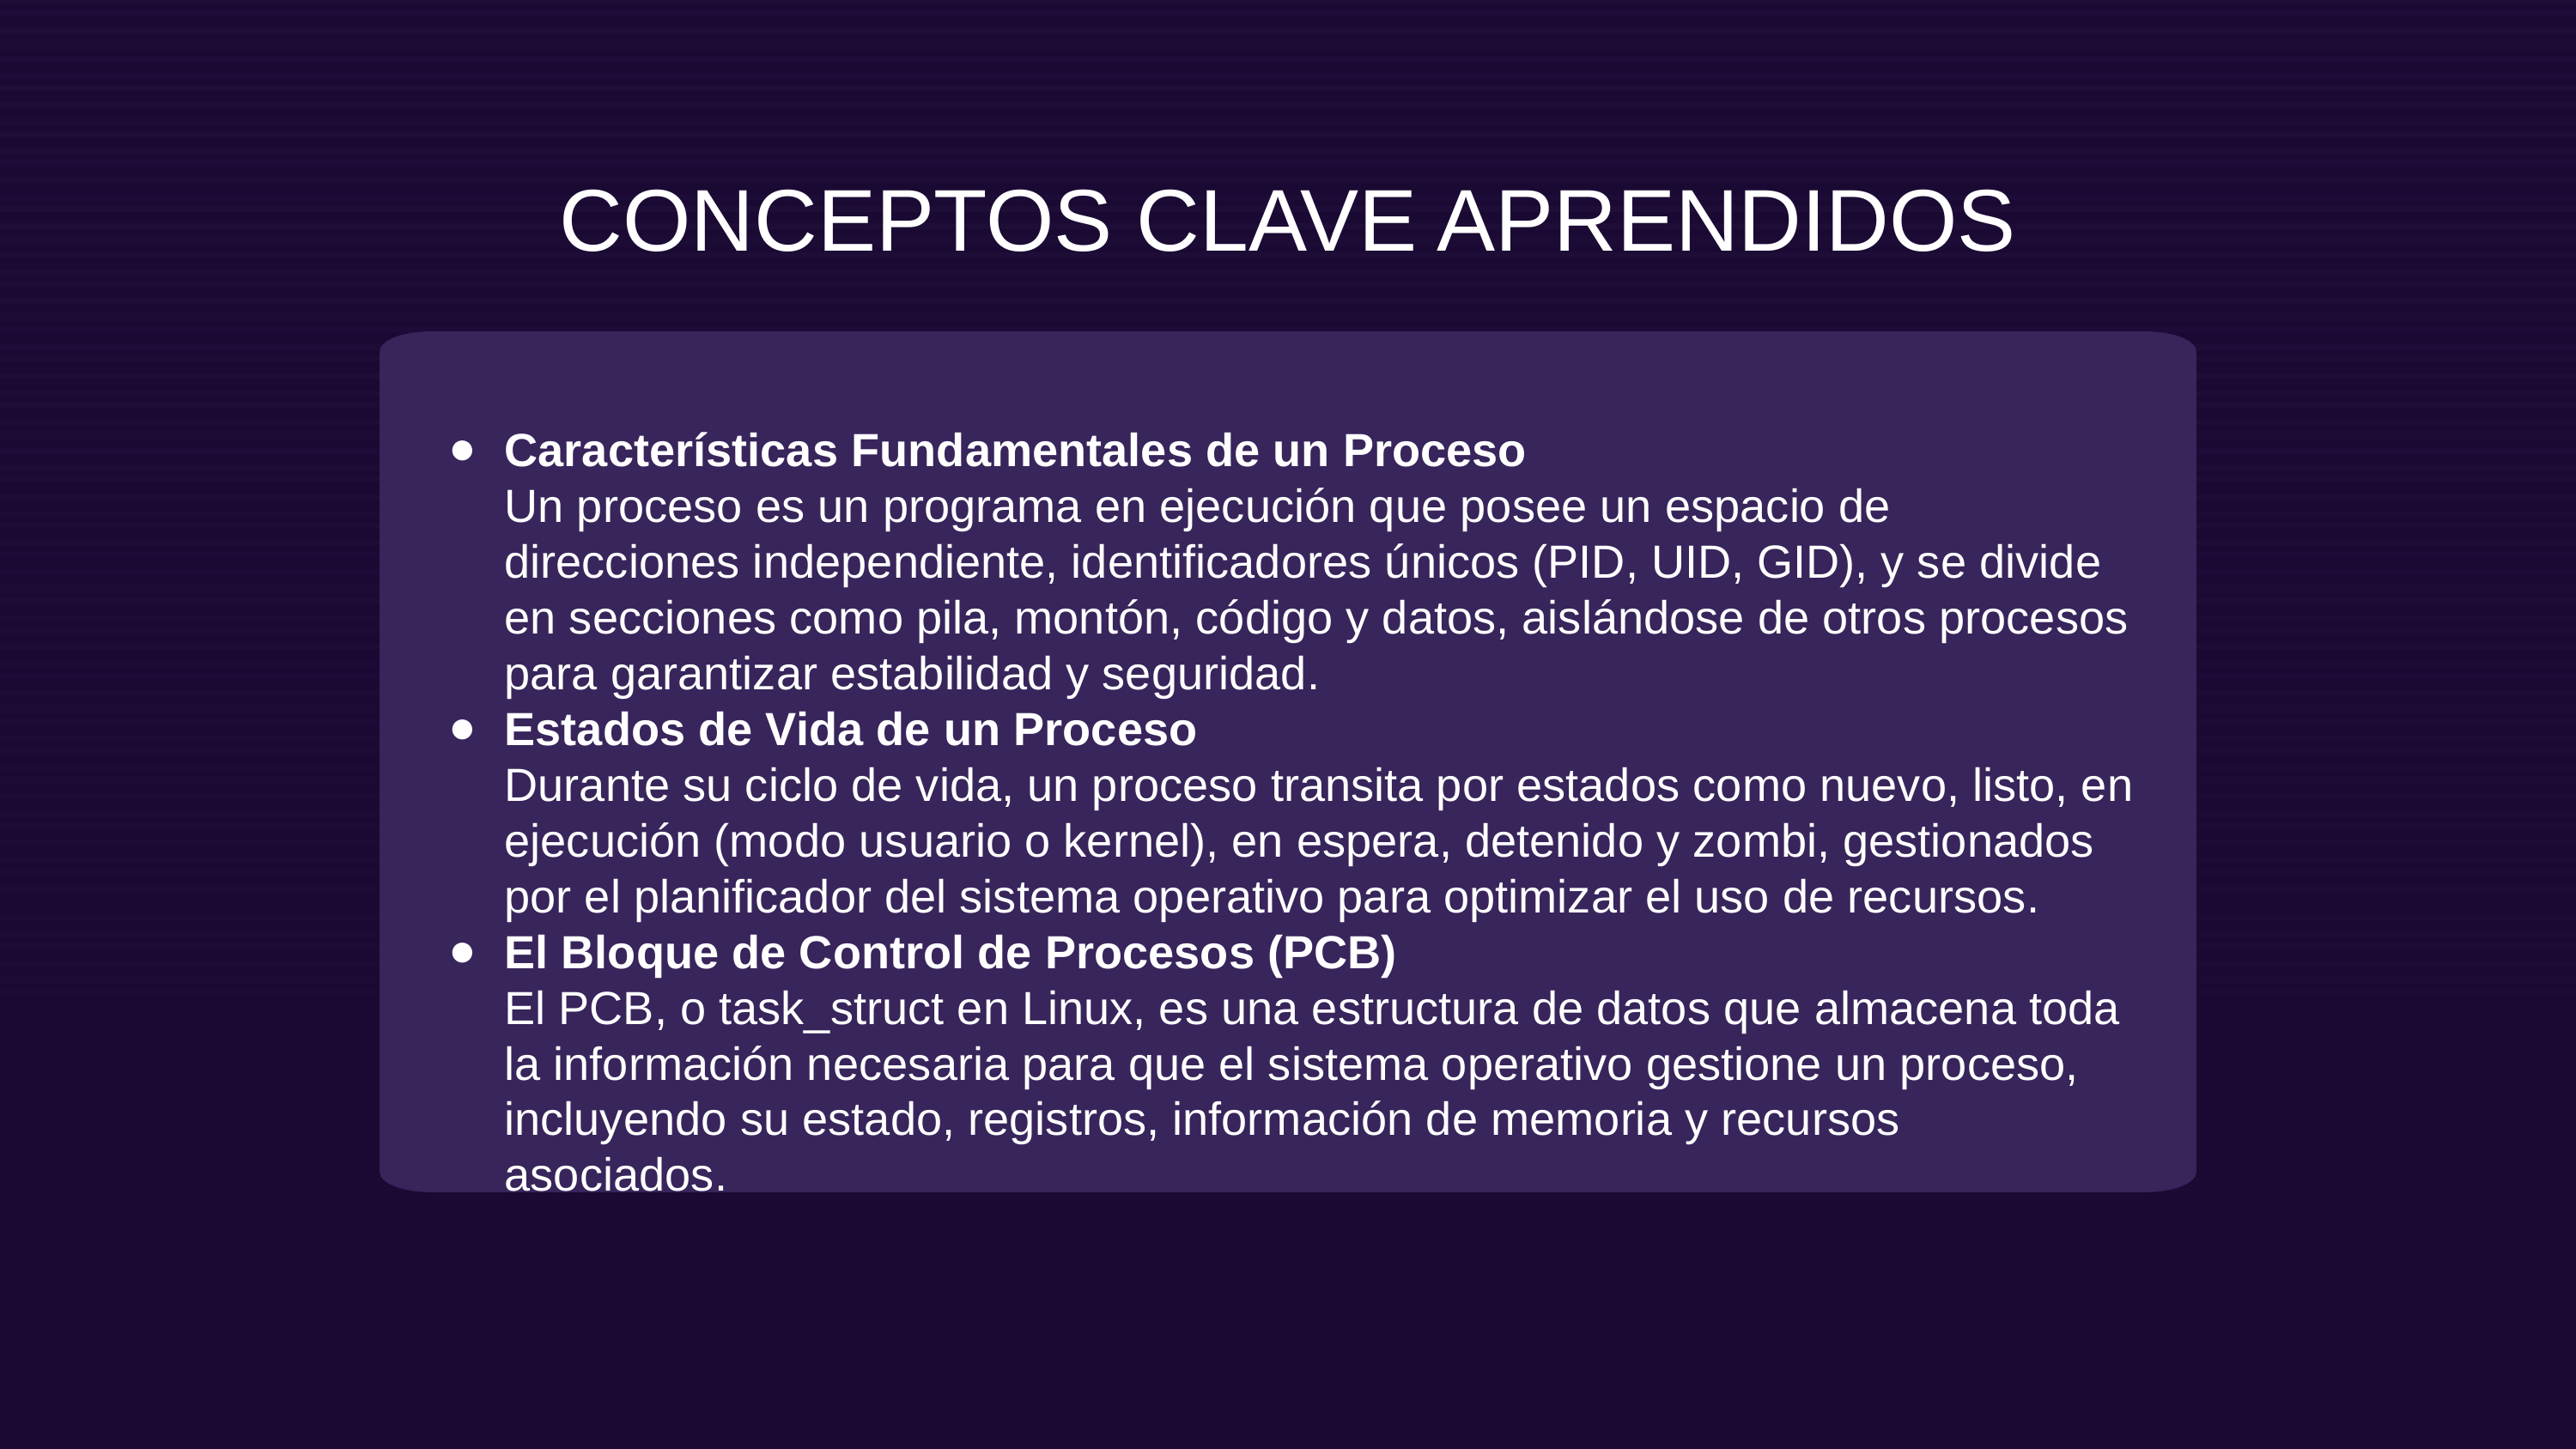

CONCEPTOS CLAVE APRENDIDOS

Características Fundamentales de un Proceso
Un proceso es un programa en ejecución que posee un espacio de direcciones independiente, identificadores únicos (PID, UID, GID), y se divide en secciones como pila, montón, código y datos, aislándose de otros procesos para garantizar estabilidad y seguridad.
Estados de Vida de un Proceso
Durante su ciclo de vida, un proceso transita por estados como nuevo, listo, en ejecución (modo usuario o kernel), en espera, detenido y zombi, gestionados por el planificador del sistema operativo para optimizar el uso de recursos.
El Bloque de Control de Procesos (PCB)
El PCB, o task_struct en Linux, es una estructura de datos que almacena toda la información necesaria para que el sistema operativo gestione un proceso, incluyendo su estado, registros, información de memoria y recursos asociados.